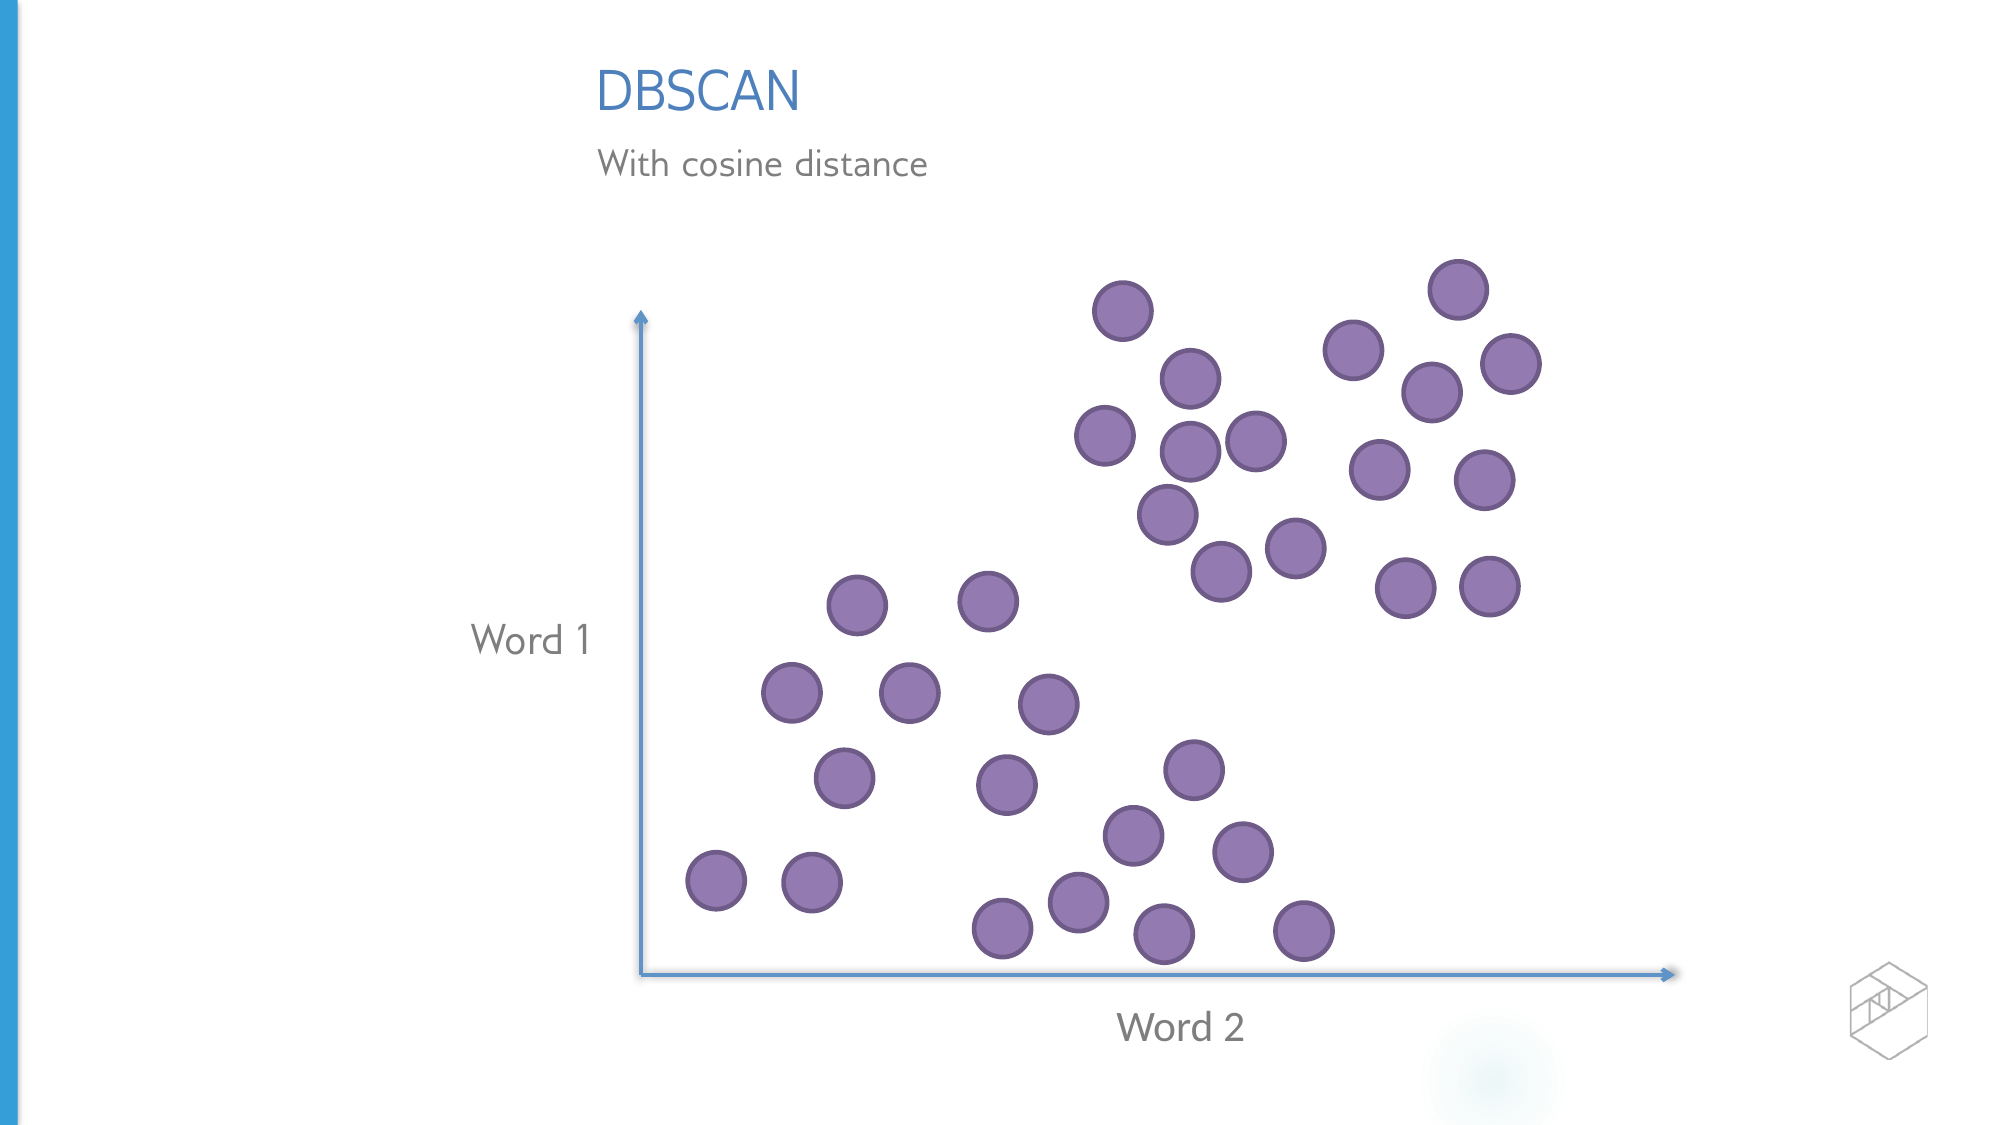

DBSCAN
With cosine distance

Word 1

Word 2